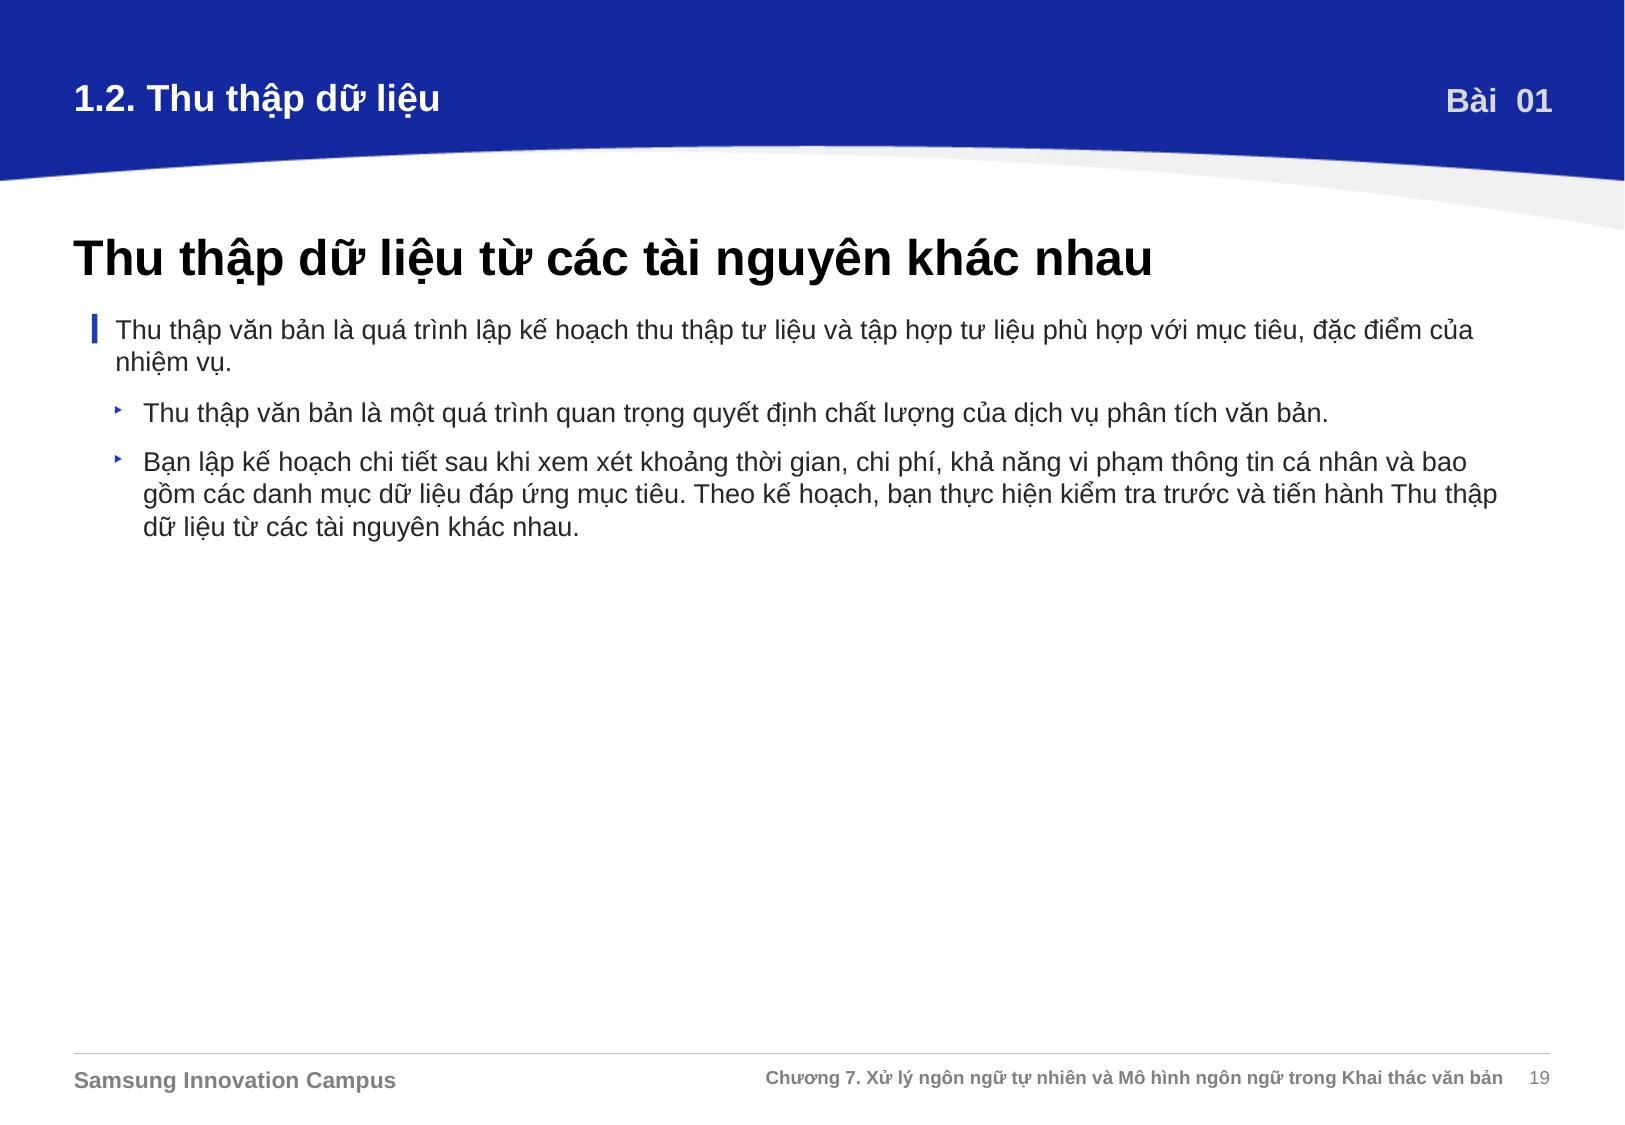

1.2. Thu thập dữ liệu
Bài  01
Thu thập dữ liệu từ các tài nguyên khác nhau
Thu thập văn bản là quá trình lập kế hoạch thu thập tư liệu và tập hợp tư liệu phù hợp với mục tiêu, đặc điểm của nhiệm vụ.

Thu thập văn bản là một quá trình quan trọng quyết định chất lượng của dịch vụ phân tích văn bản.
Bạn lập kế hoạch chi tiết sau khi xem xét khoảng thời gian, chi phí, khả năng vi phạm thông tin cá nhân và bao gồm các danh mục dữ liệu đáp ứng mục tiêu. Theo kế hoạch, bạn thực hiện kiểm tra trước và tiến hành Thu thập dữ liệu từ các tài nguyên khác nhau.